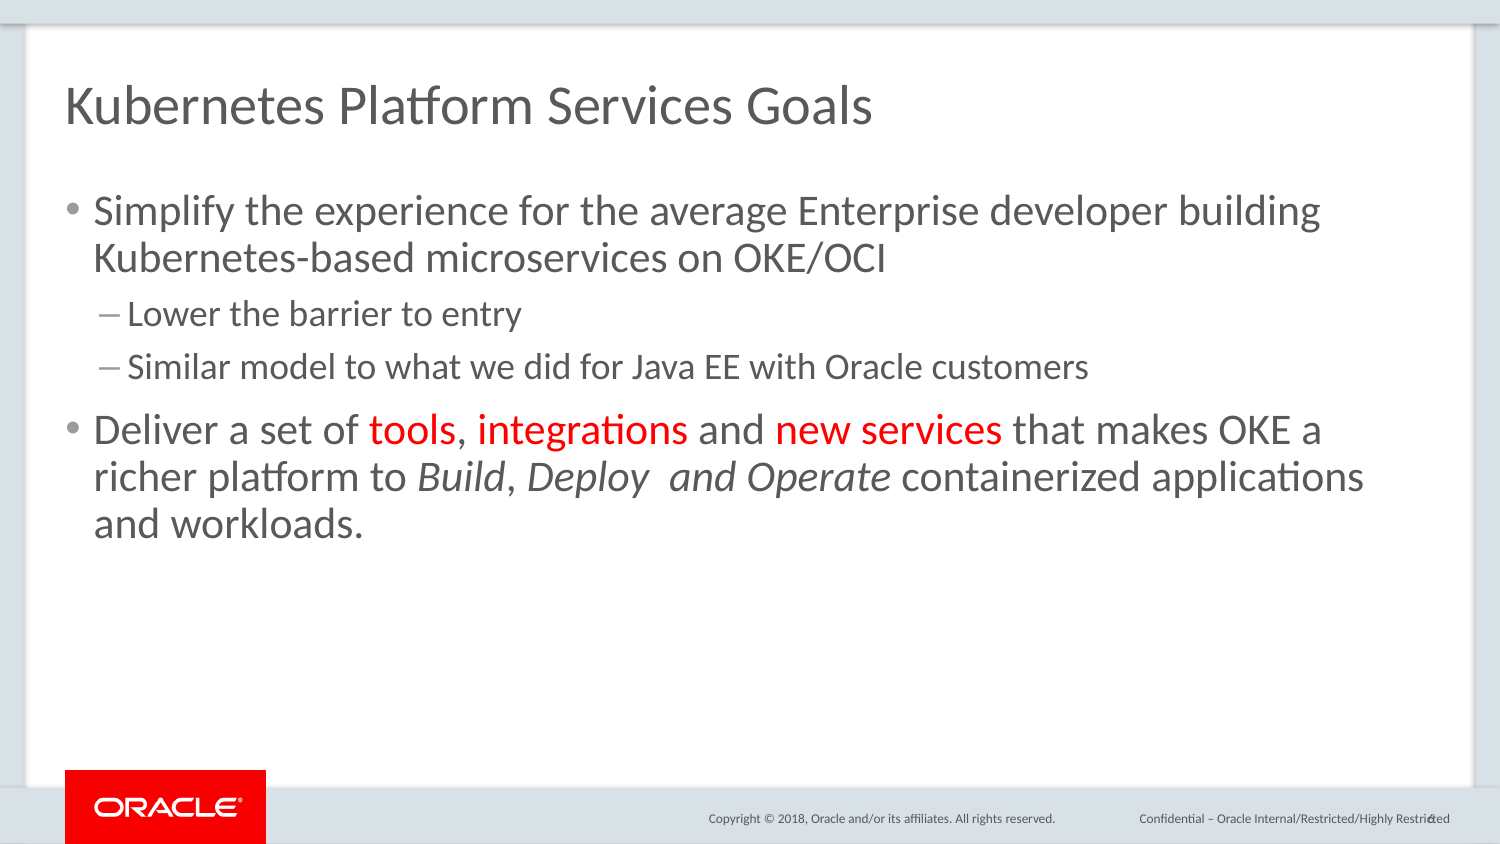

# Kubernetes Platform Services Goals
Simplify the experience for the average Enterprise developer building Kubernetes-based microservices on OKE/OCI
Lower the barrier to entry
Similar model to what we did for Java EE with Oracle customers
Deliver a set of tools, integrations and new services that makes OKE a richer platform to Build, Deploy  and Operate containerized applications and workloads.

Confidential – Oracle Internal/Restricted/Highly Restricted
6